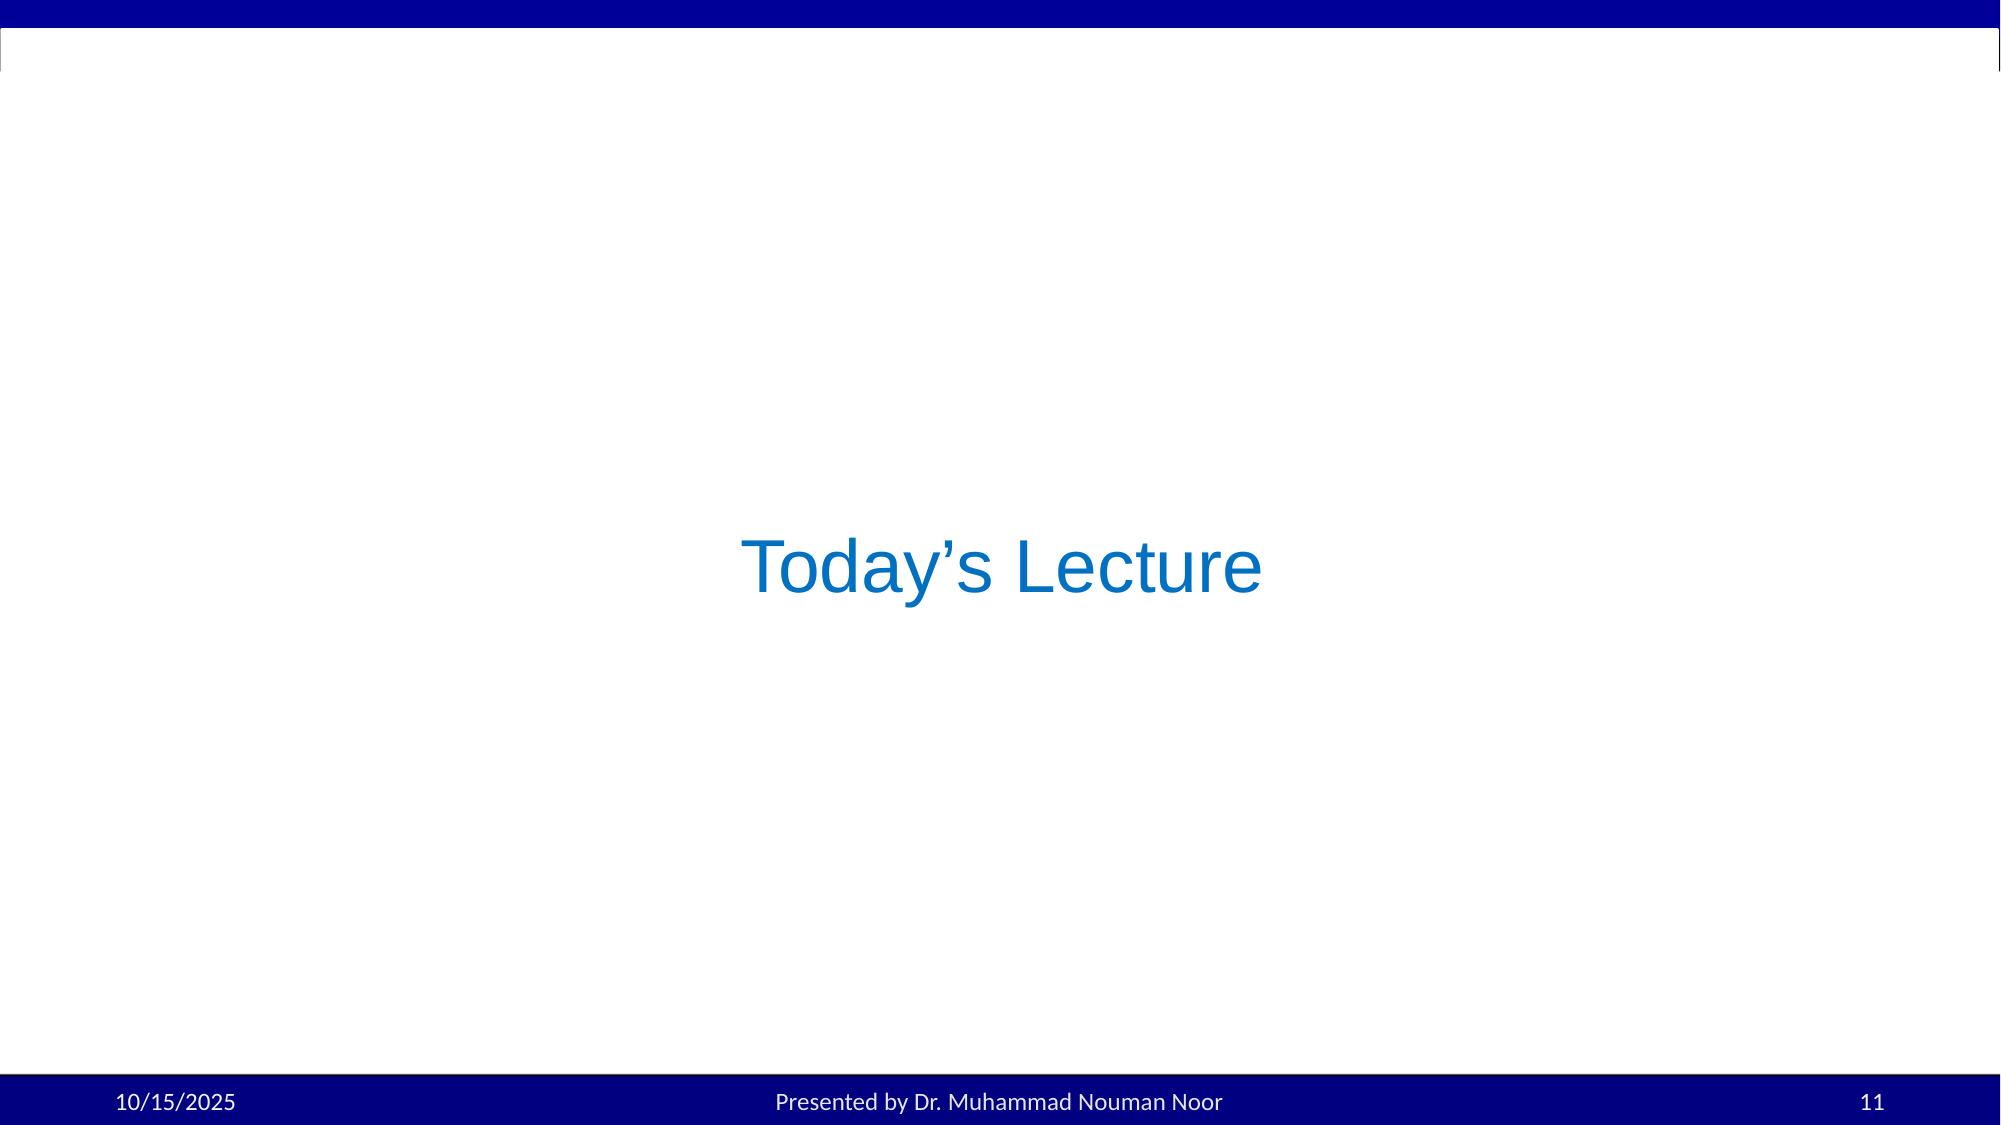

# Today’s Lecture
10/15/2025
Presented by Dr. Muhammad Nouman Noor
11